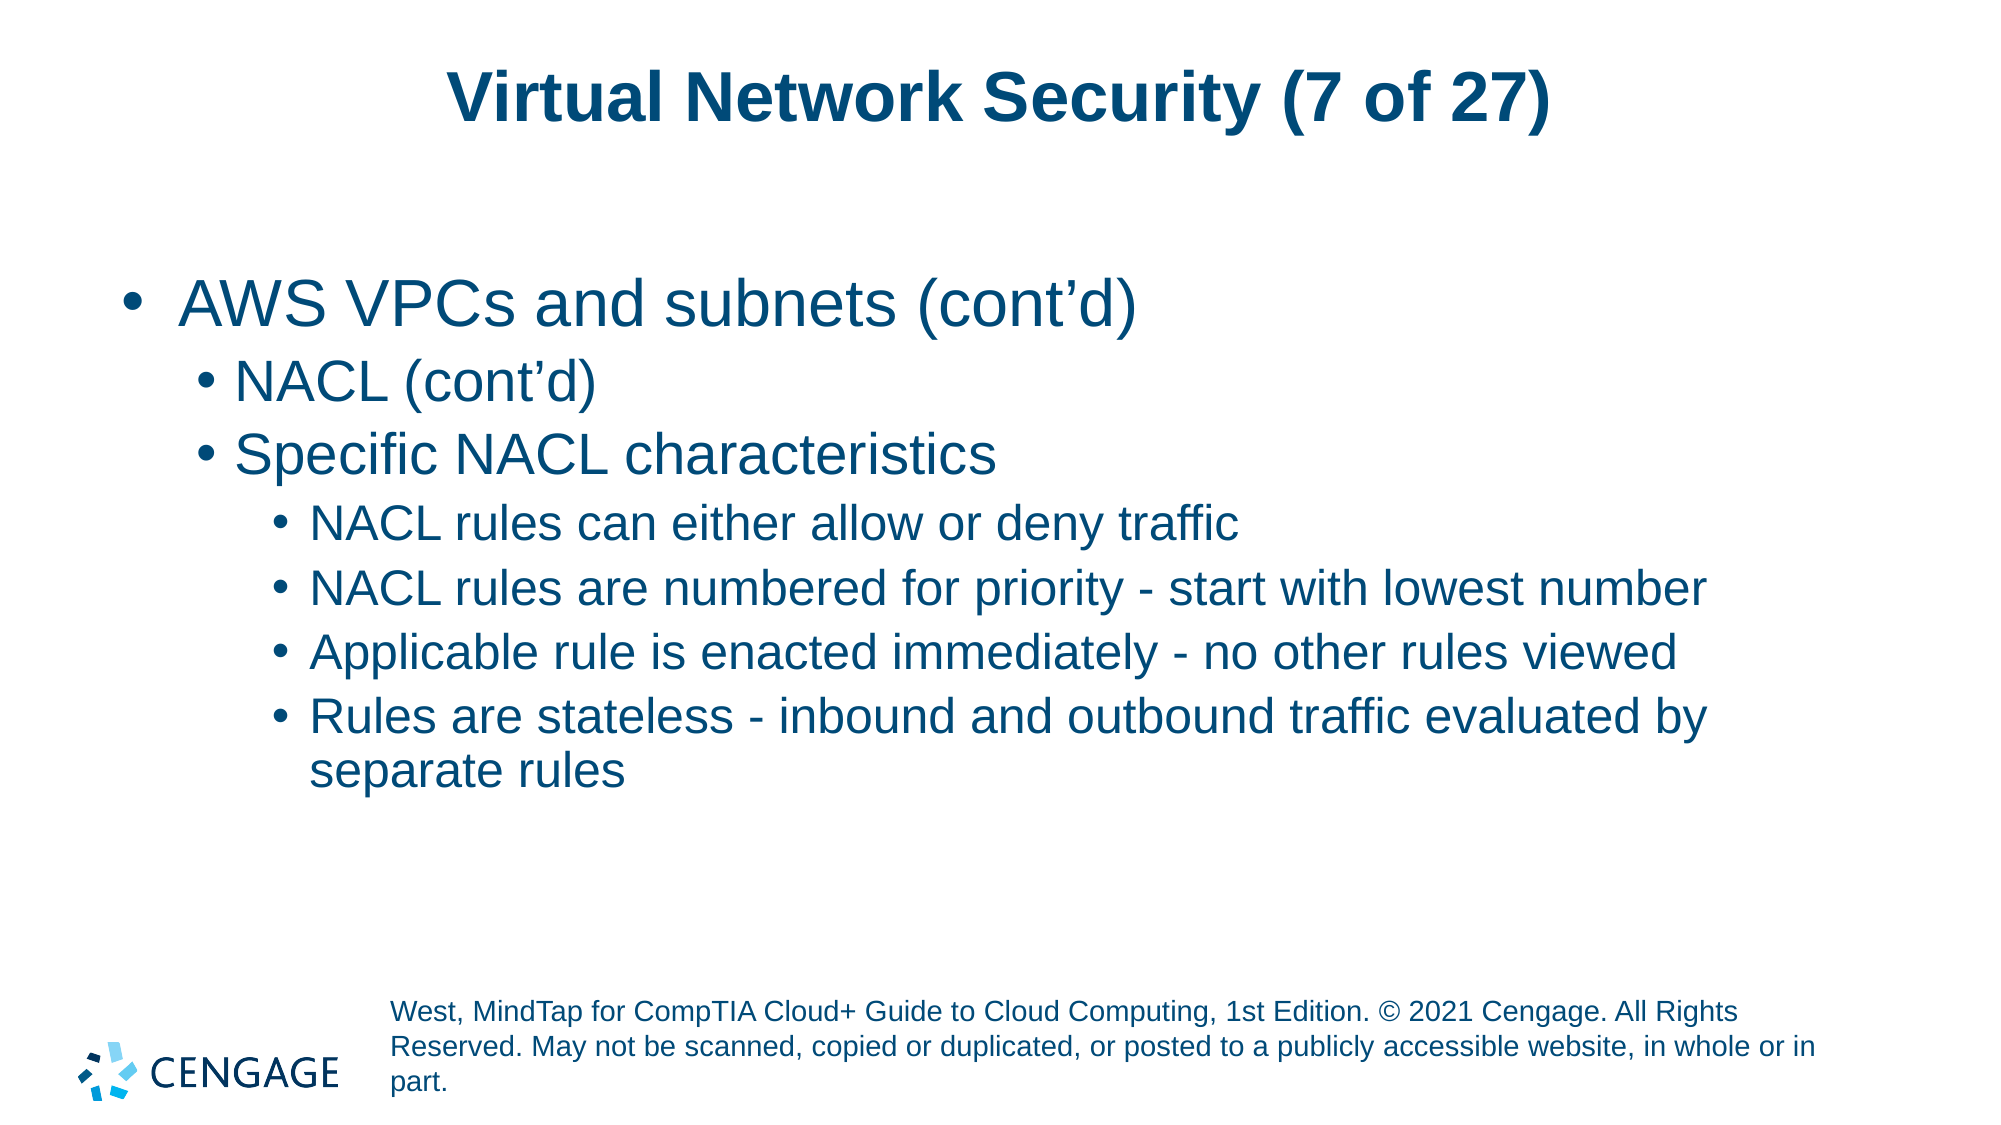

# Virtual Network Security (7 of 27)
AWS VPCs and subnets (cont’d)
NACL (cont’d)
Specific NACL characteristics
NACL rules can either allow or deny traffic
NACL rules are numbered for priority - start with lowest number
Applicable rule is enacted immediately - no other rules viewed
Rules are stateless - inbound and outbound traffic evaluated by separate rules